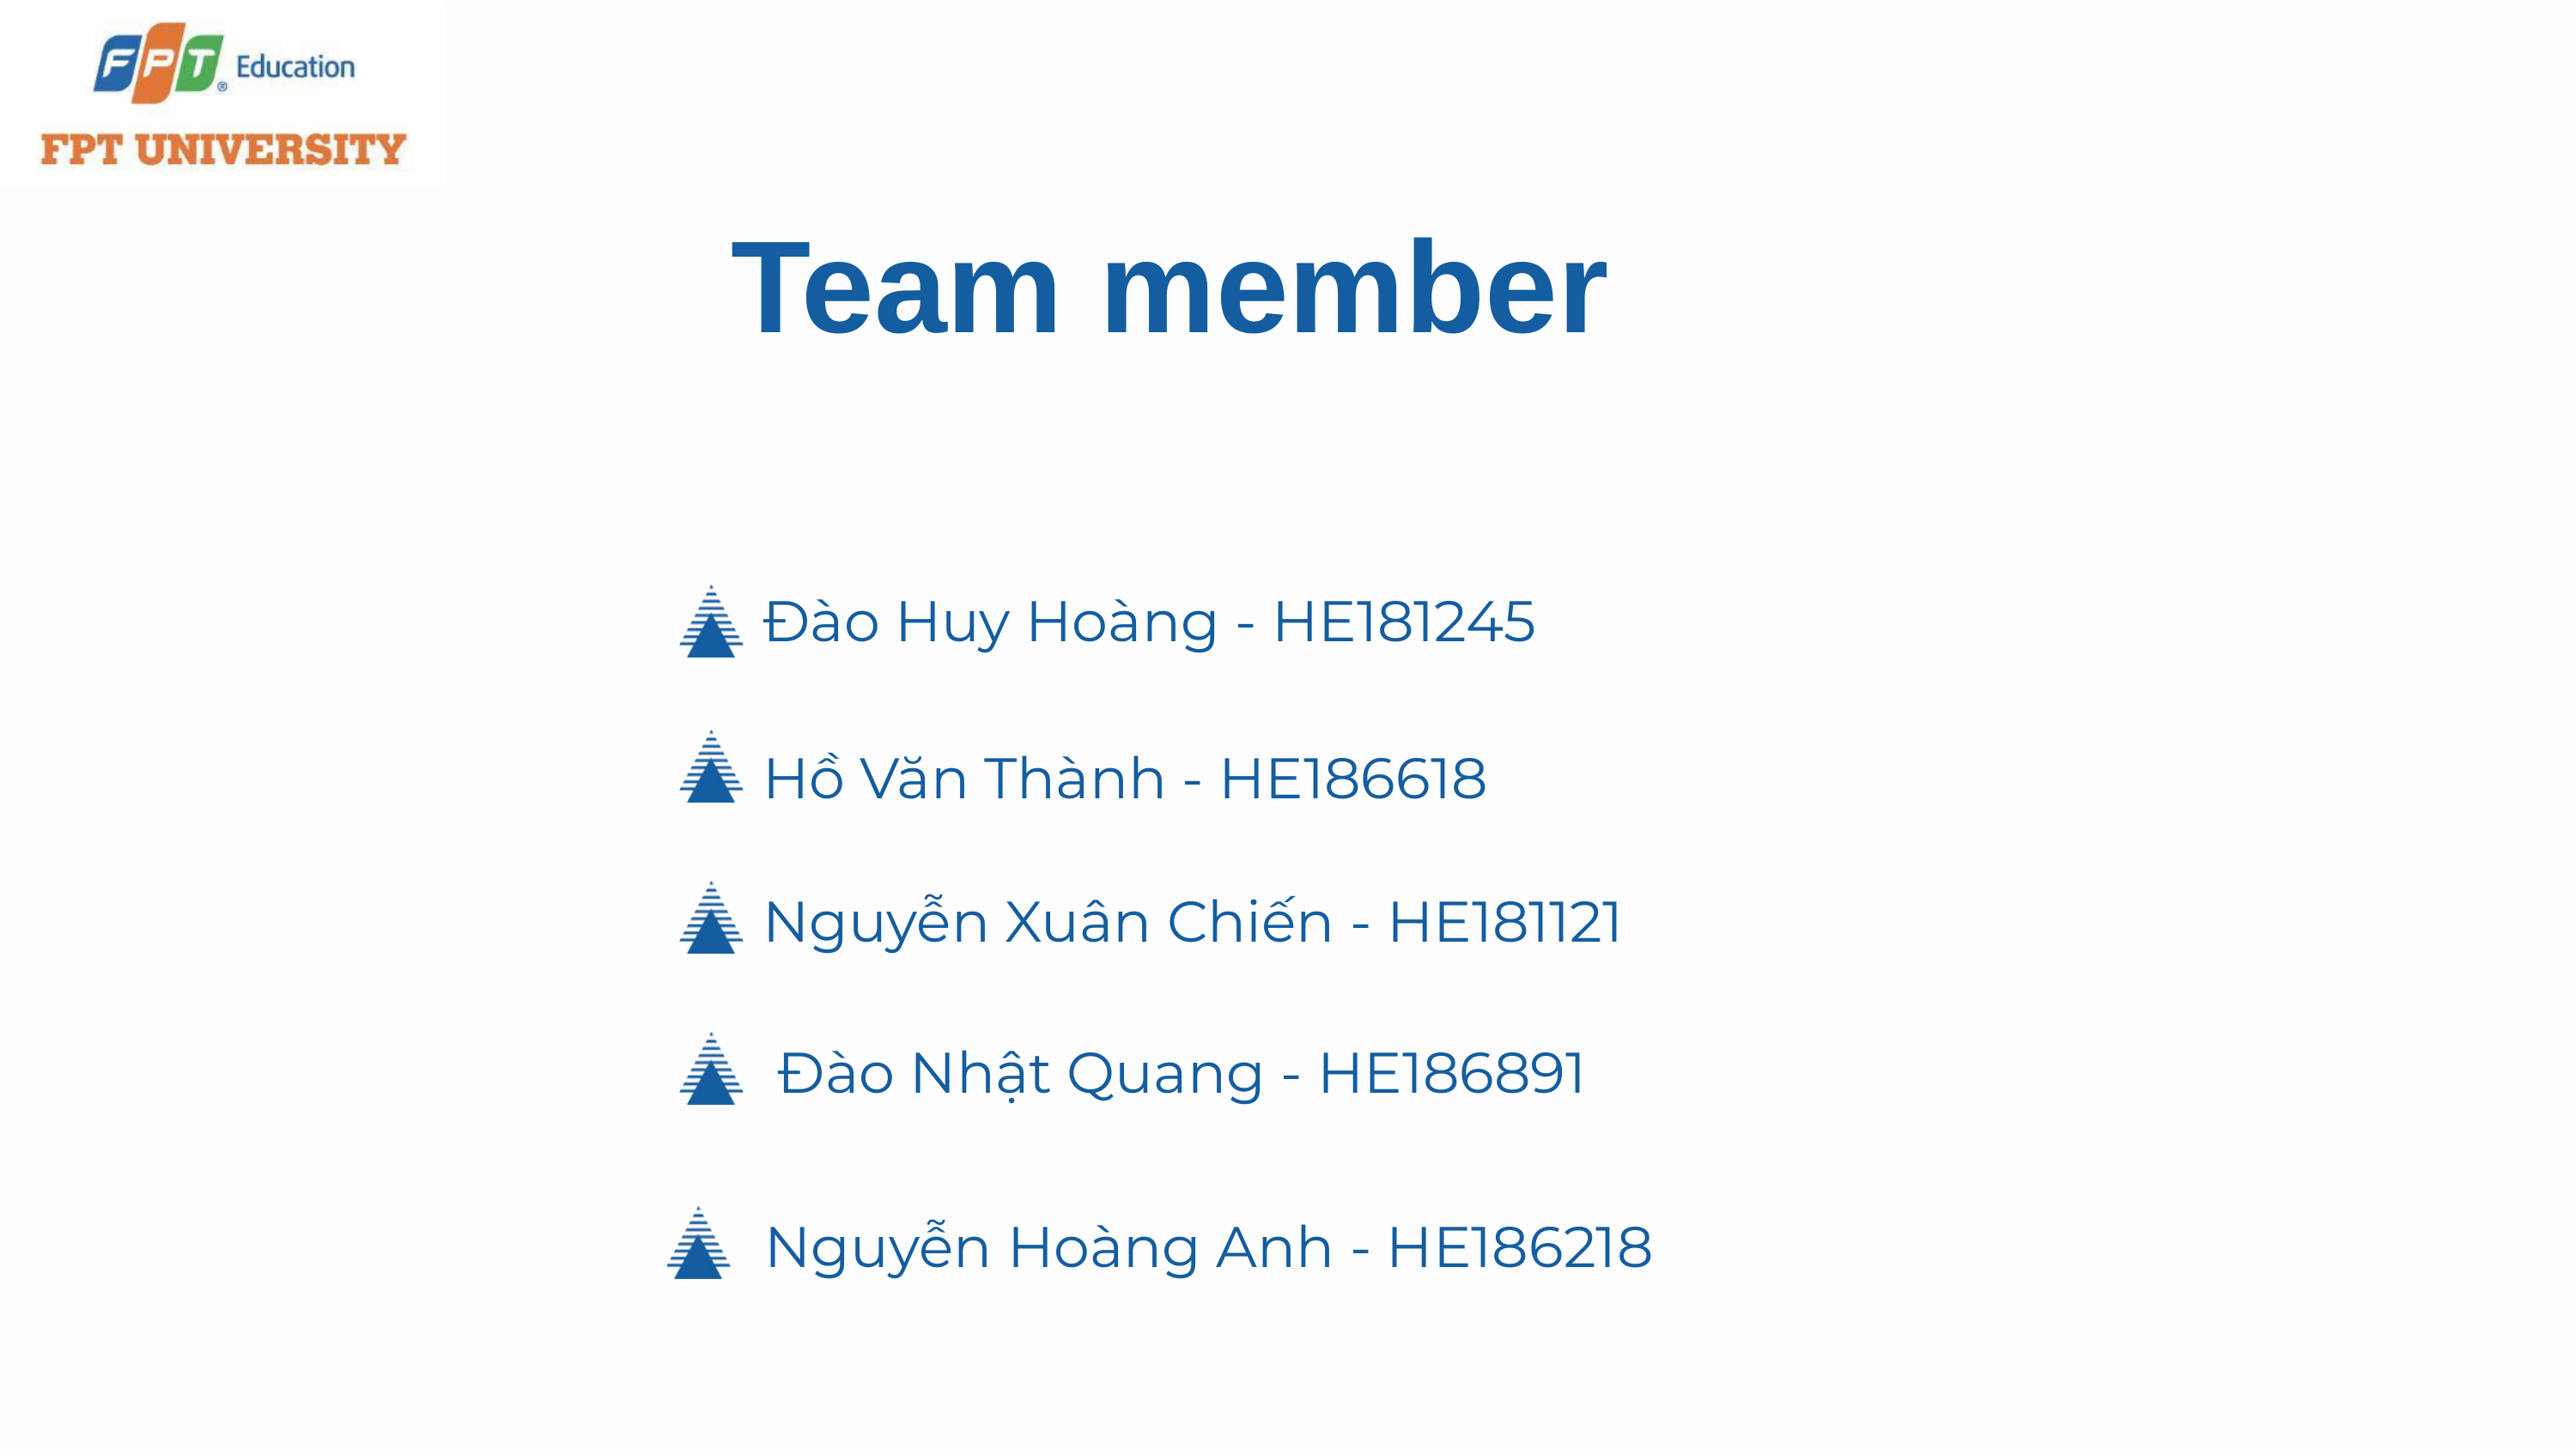

Team member

Đào Huy Hoàng - HE181245

Hồ Văn Thành - HE186618

Nguyễn Xuân Chiến - HE181121

 Đào Nhật Quang - HE186891

 Nguyễn Hoàng Anh - HE186218